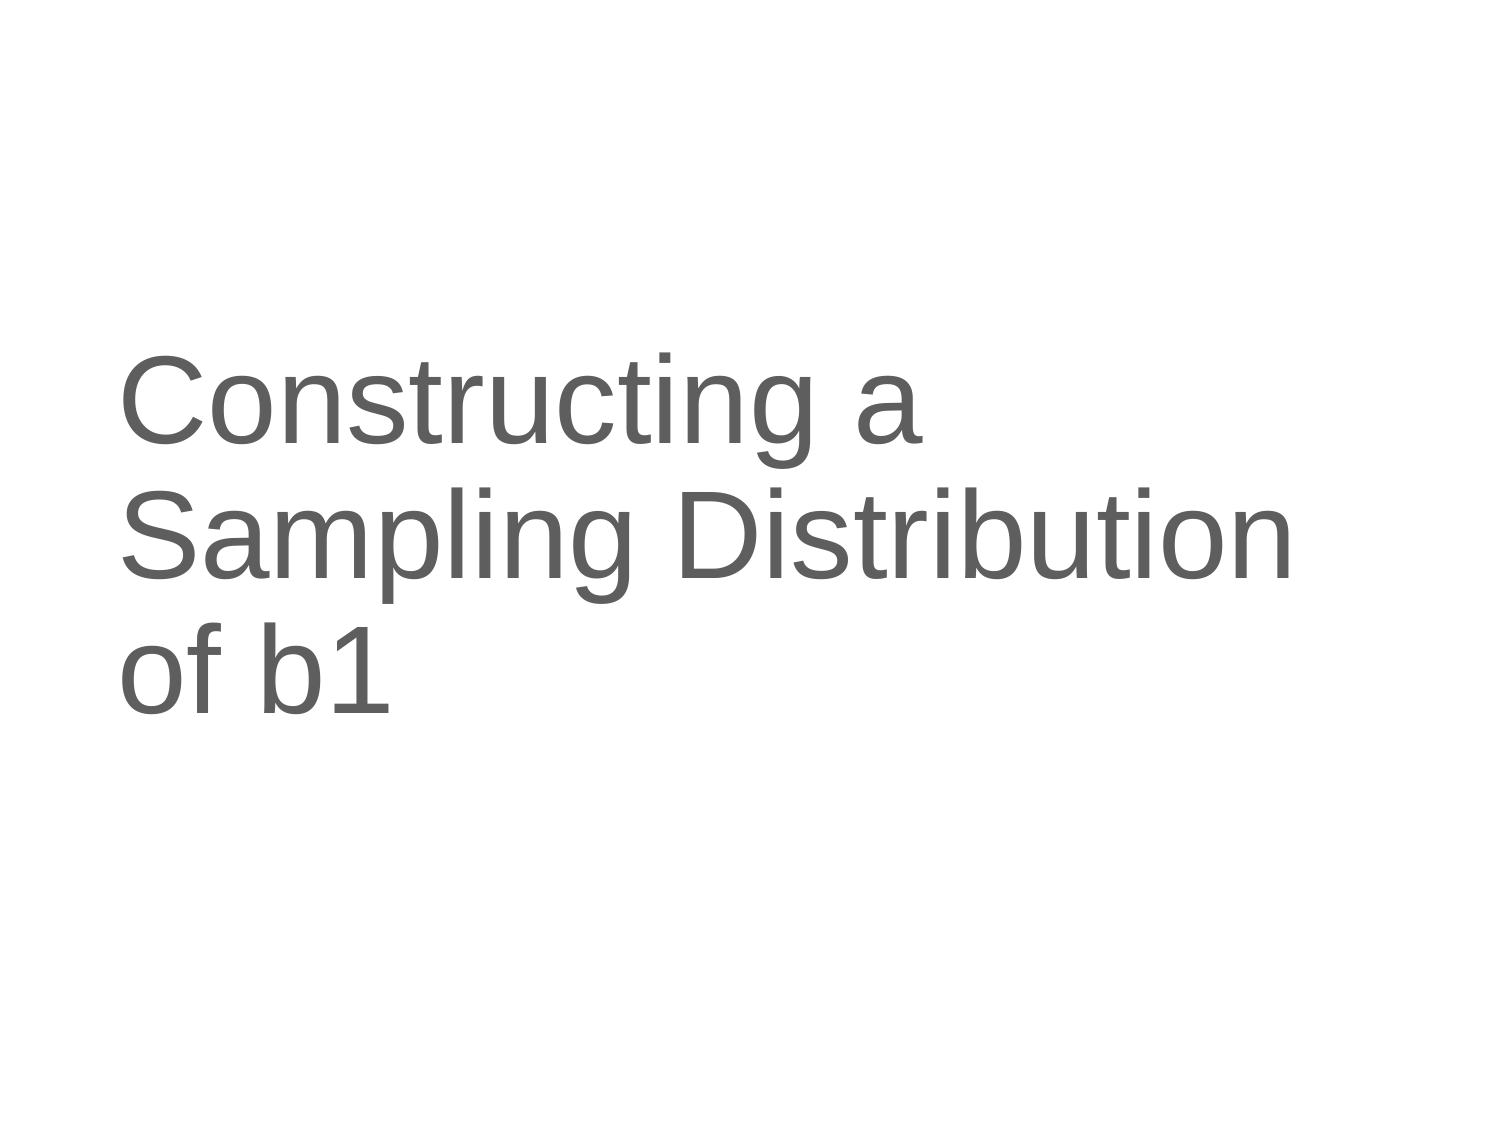

# Constructing a Sampling Distribution of b1